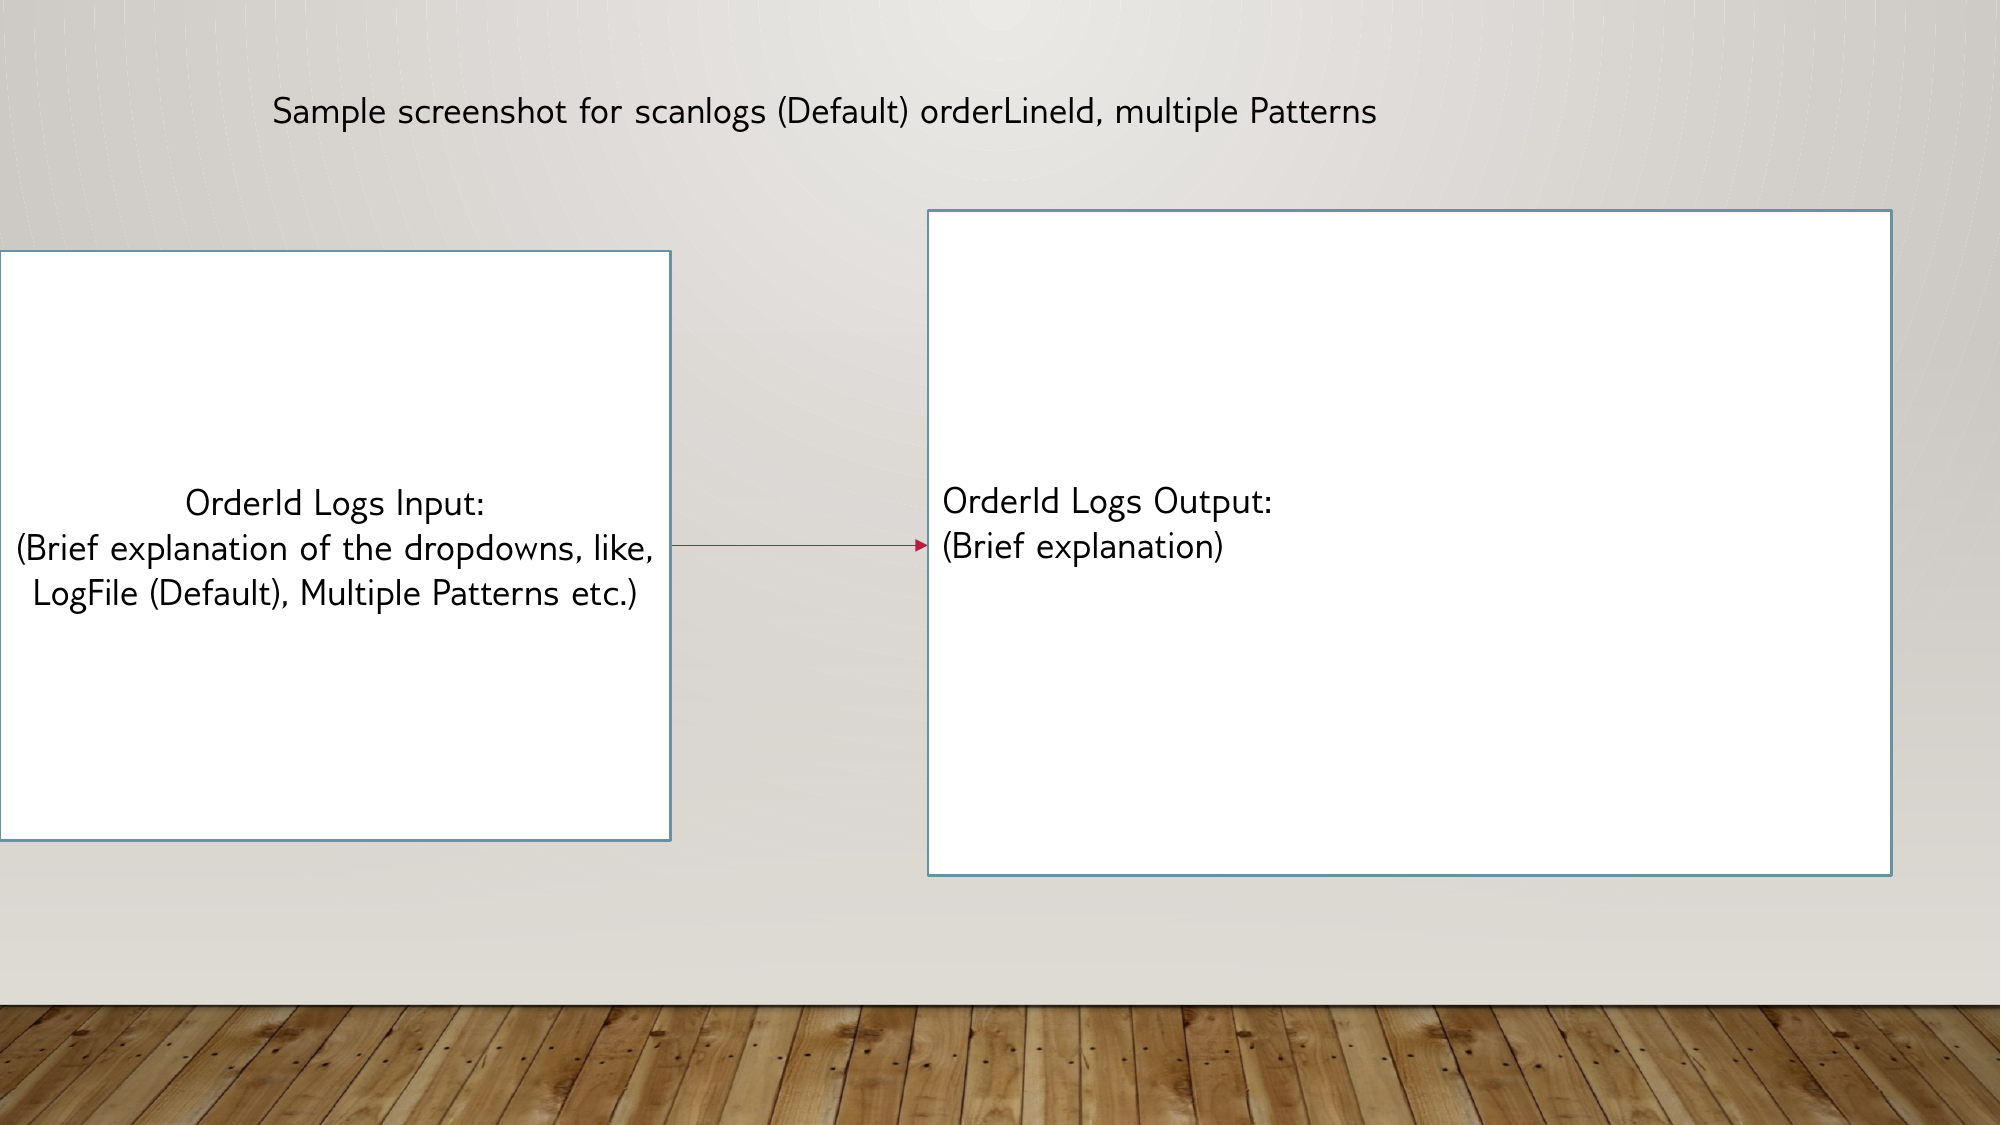

Sample screenshot for scanlogs (Default) orderLineId, multiple Patterns
OrderId Logs Output:
(Brief explanation)
OrderId Logs Input:
(Brief explanation of the dropdowns, like, LogFile (Default), Multiple Patterns etc.)